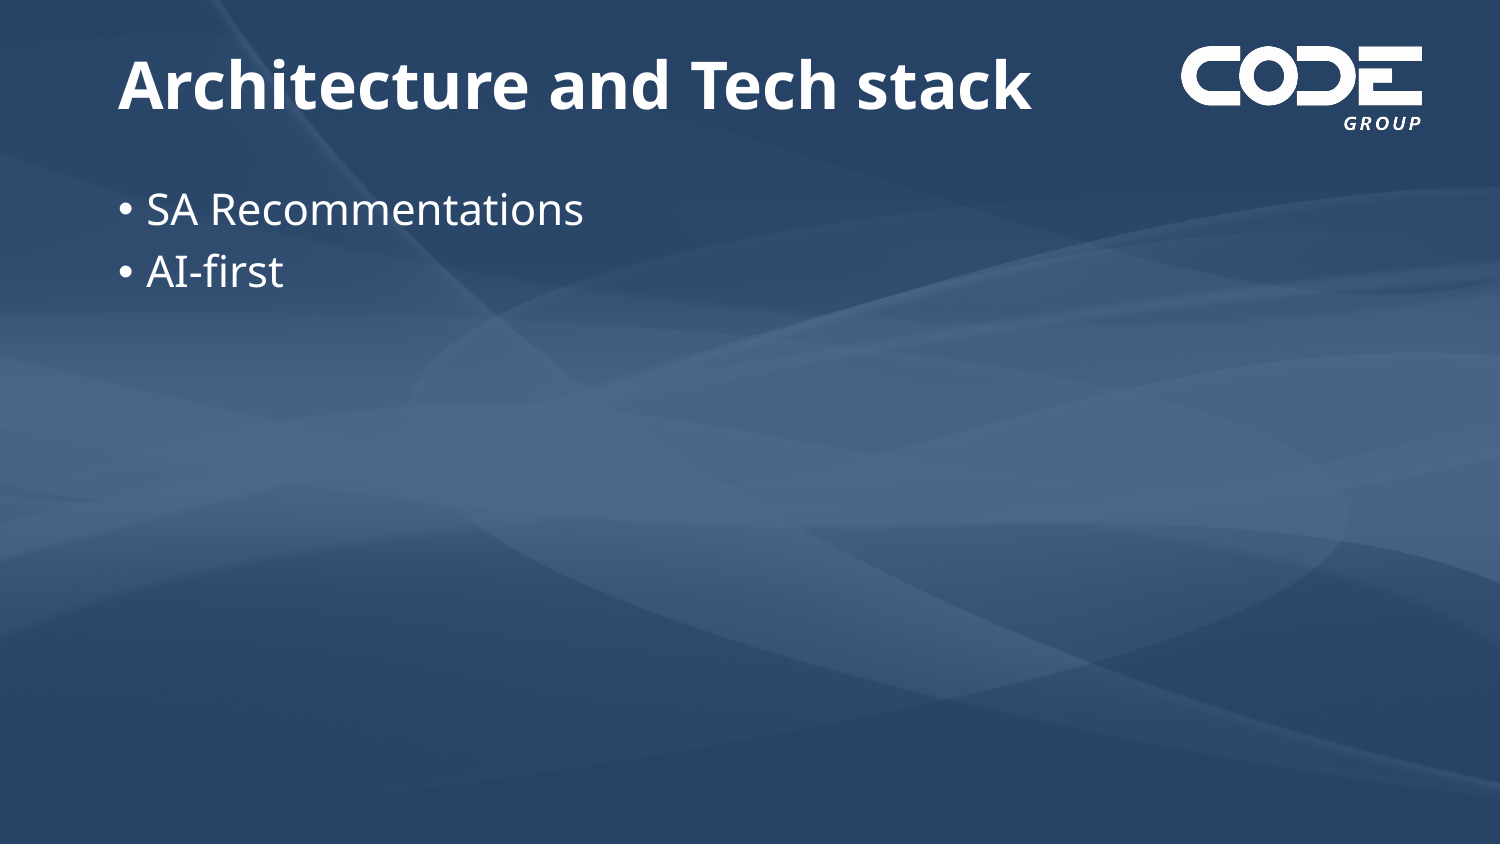

# Architecture and Tech stack
SA Recommentations
AI-first